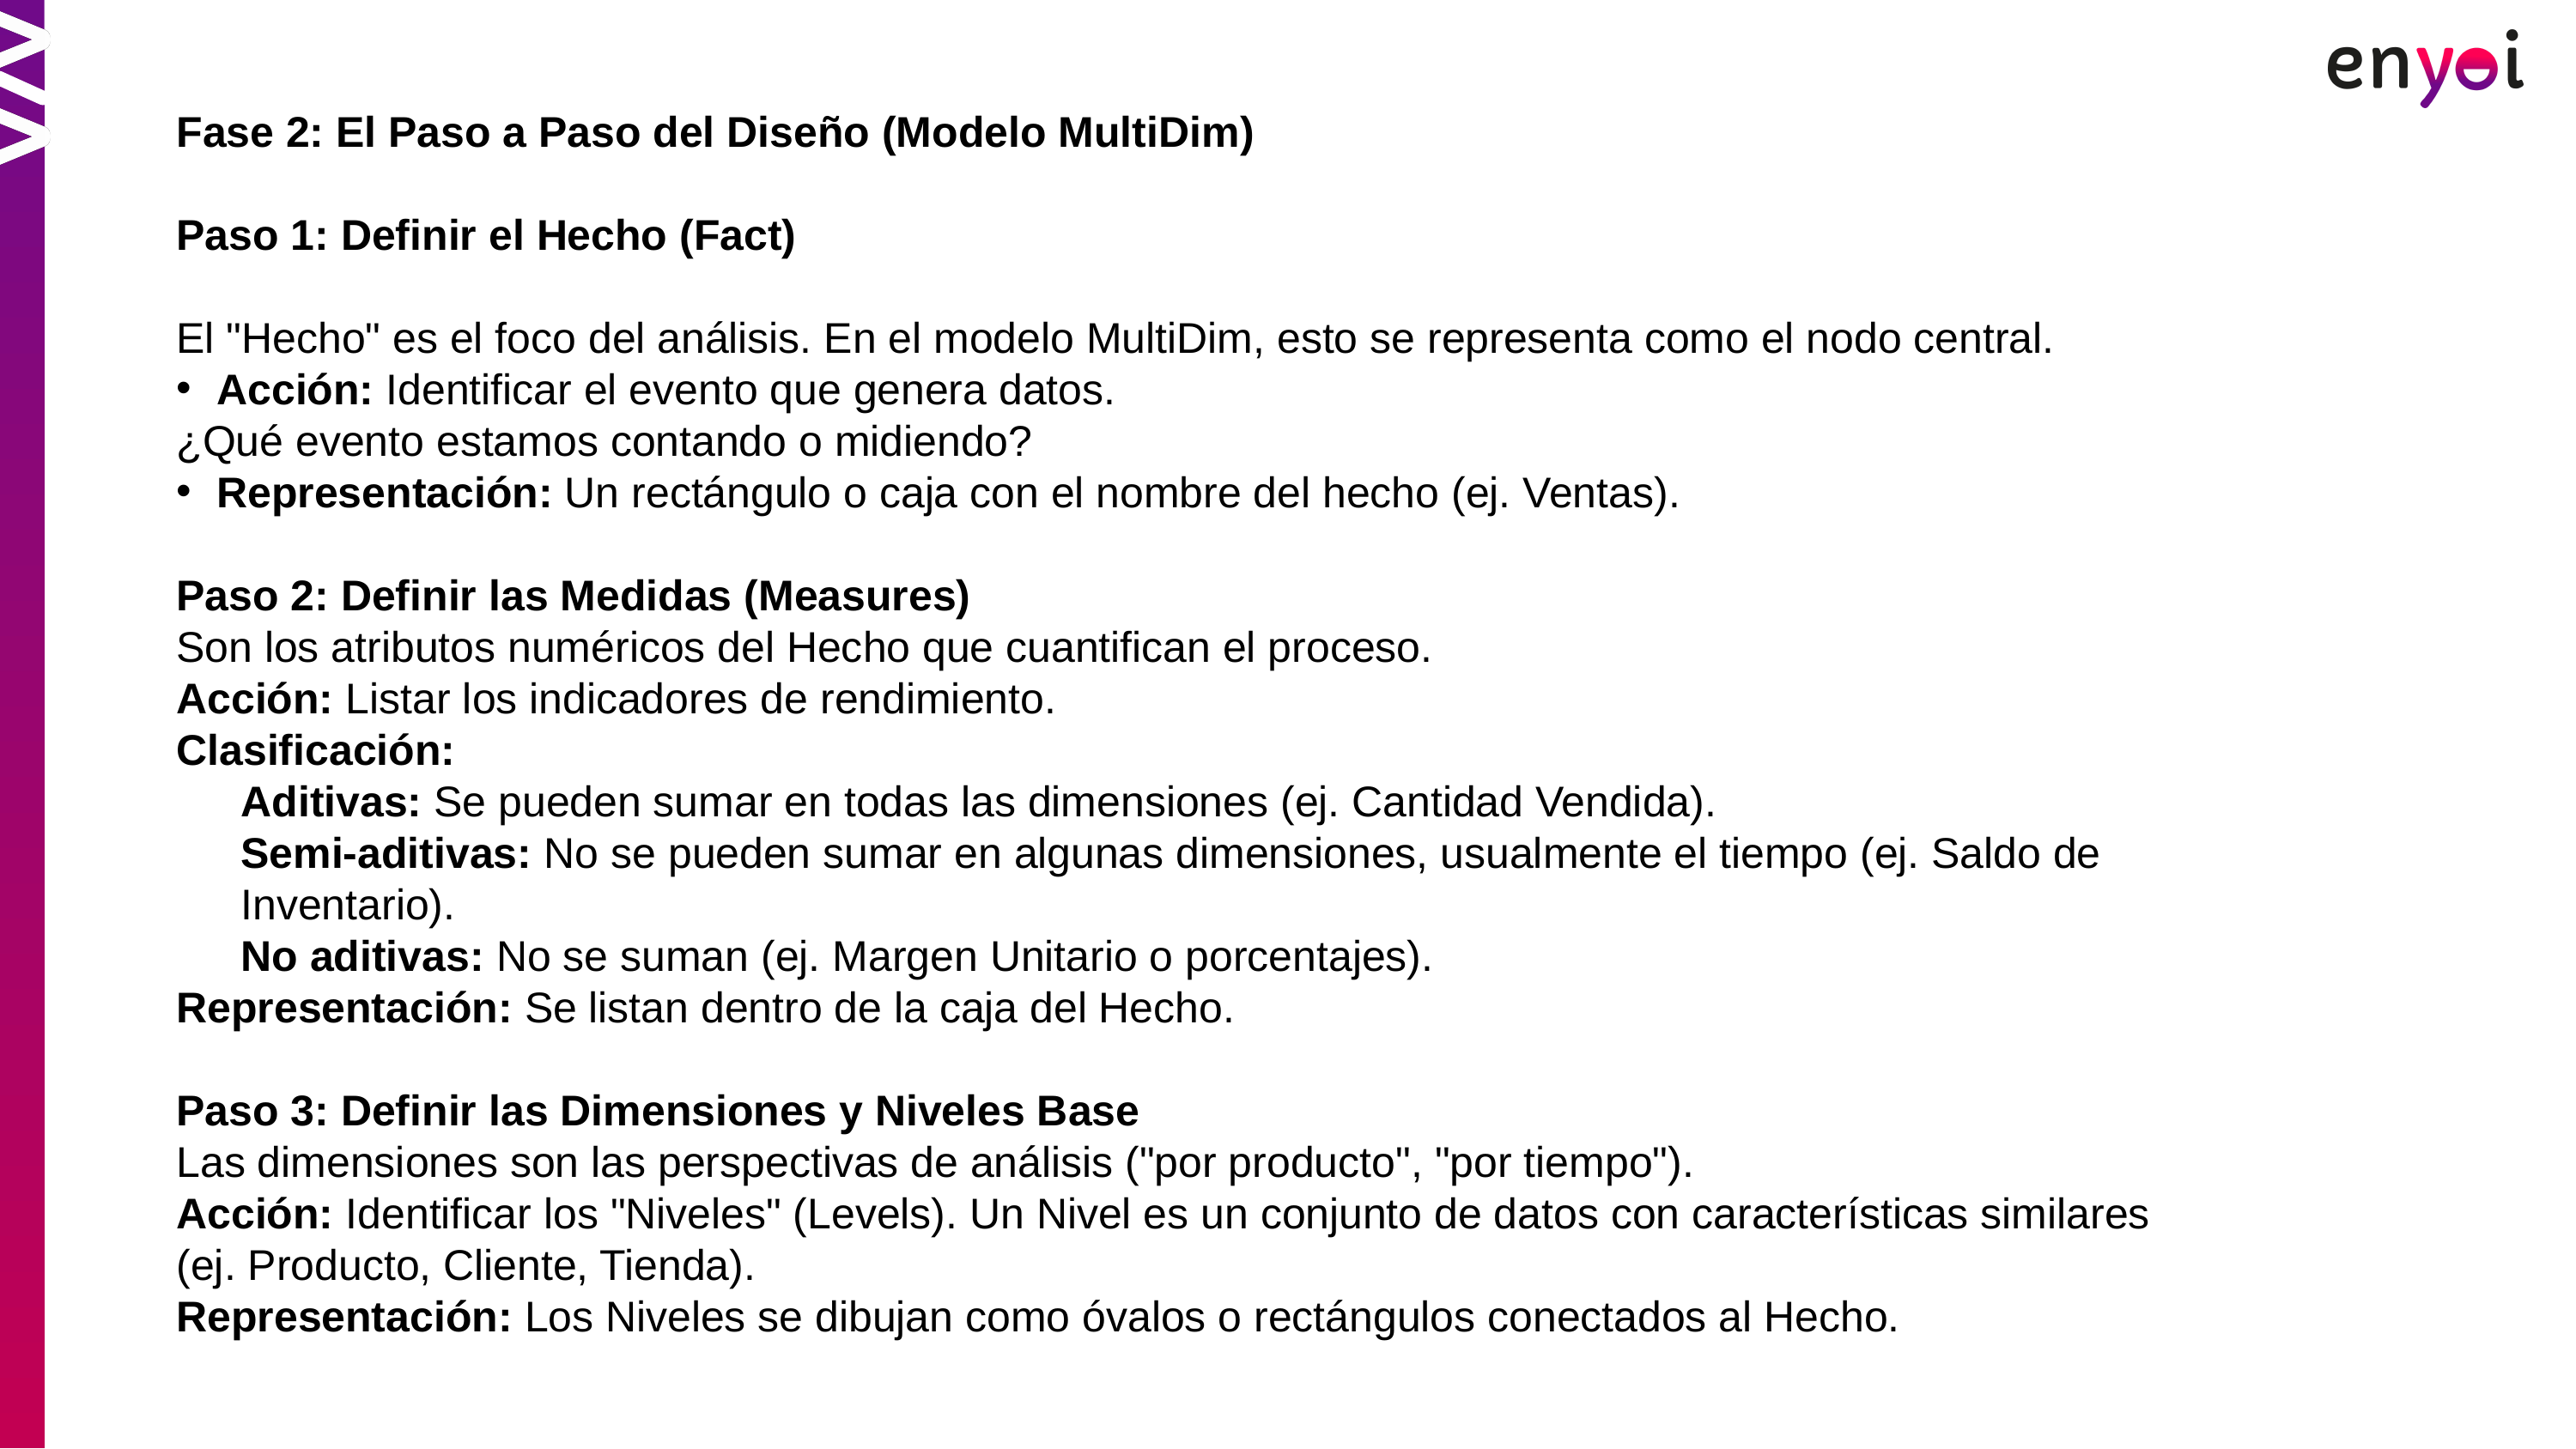

Fase 2: El Paso a Paso del Diseño (Modelo MultiDim)

Paso 1: Definir el Hecho (Fact)

El "Hecho" es el foco del análisis. En el modelo MultiDim, esto se representa como el nodo central.
Acción: Identificar el evento que genera datos.
¿Qué evento estamos contando o midiendo?
Representación: Un rectángulo o caja con el nombre del hecho (ej. Ventas).

Paso 2: Definir las Medidas (Measures)
Son los atributos numéricos del Hecho que cuantifican el proceso.
Acción: Listar los indicadores de rendimiento.
Clasificación:
Aditivas: Se pueden sumar en todas las dimensiones (ej. Cantidad Vendida).
Semi-aditivas: No se pueden sumar en algunas dimensiones, usualmente el tiempo (ej. Saldo de Inventario).
No aditivas: No se suman (ej. Margen Unitario o porcentajes).
Representación: Se listan dentro de la caja del Hecho.

Paso 3: Definir las Dimensiones y Niveles Base
Las dimensiones son las perspectivas de análisis ("por producto", "por tiempo").
Acción: Identificar los "Niveles" (Levels). Un Nivel es un conjunto de datos con características similares (ej. Producto, Cliente, Tienda).
Representación: Los Niveles se dibujan como óvalos o rectángulos conectados al Hecho.